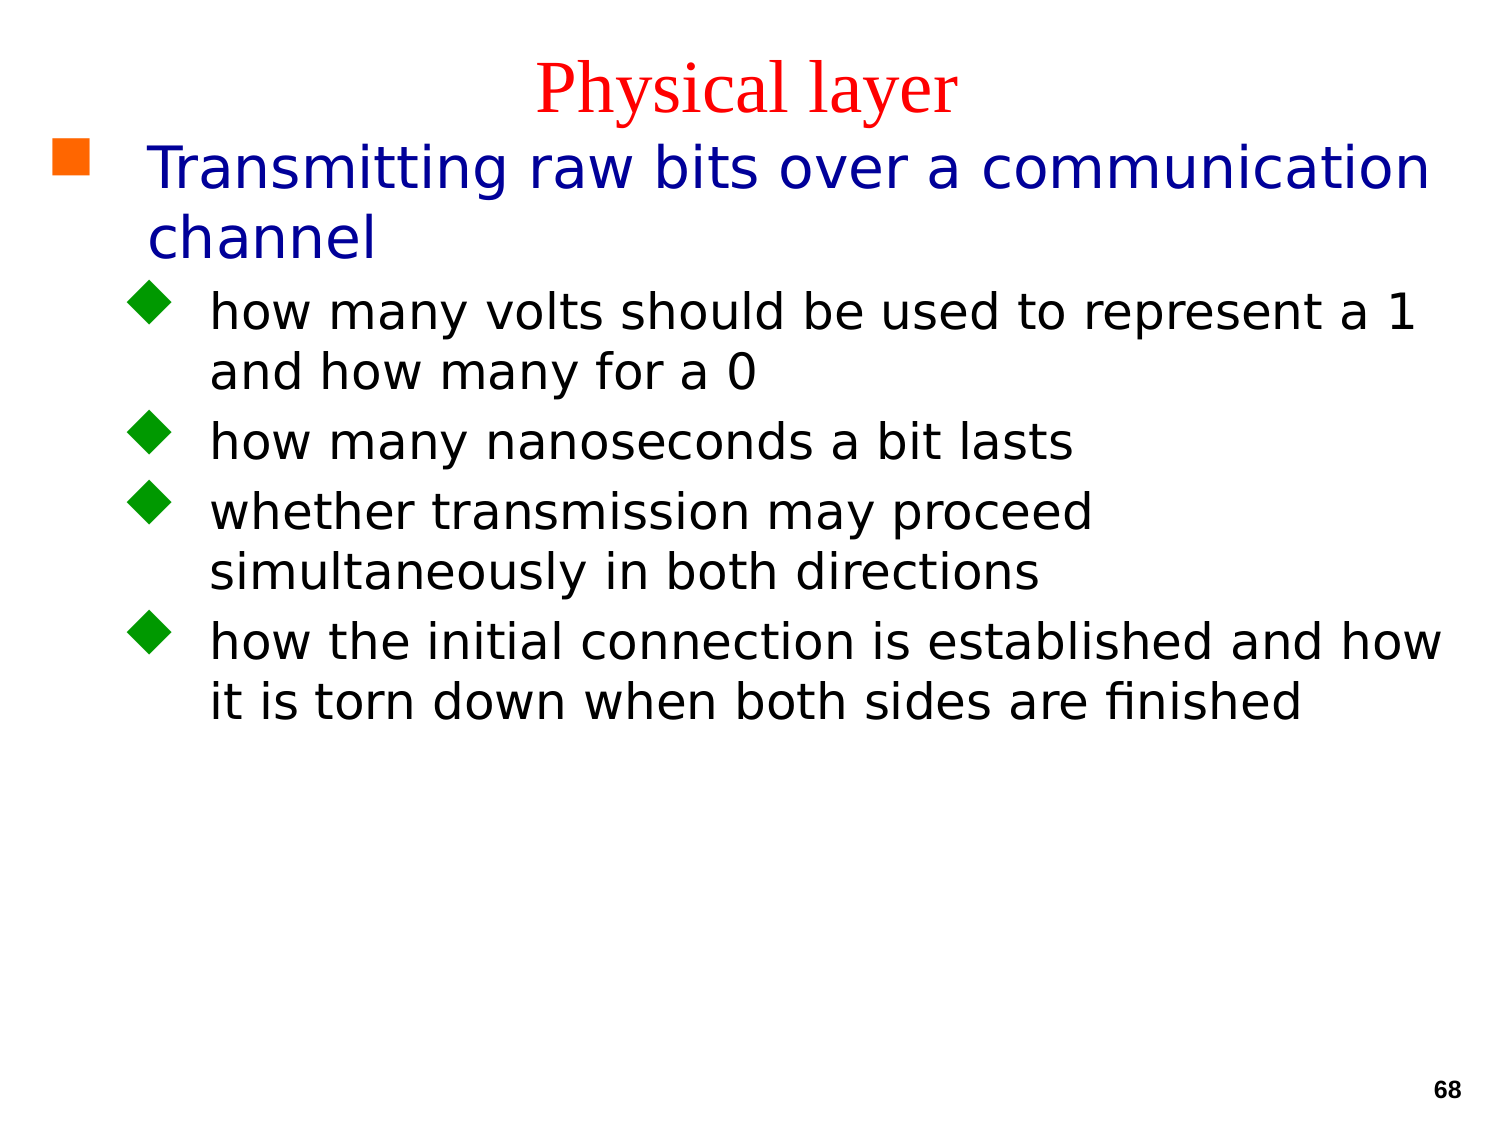

# Physical layer
Transmitting raw bits over a communication channel
how many volts should be used to represent a 1 and how many for a 0
how many nanoseconds a bit lasts
whether transmission may proceed simultaneously in both directions
how the initial connection is established and how it is torn down when both sides are finished